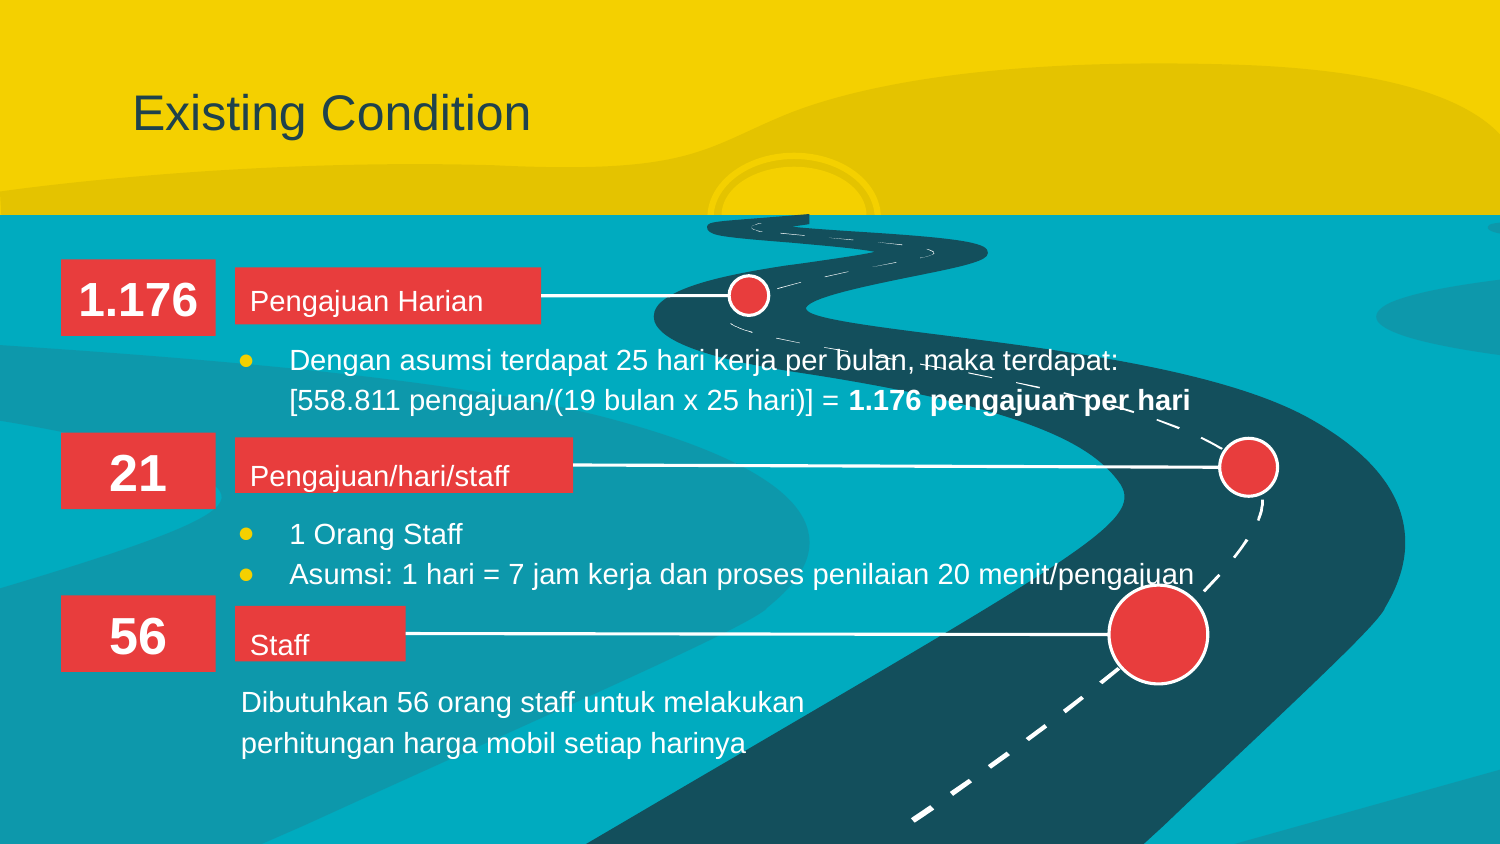

# Existing Condition
1.176
Pengajuan Harian

Dengan asumsi terdapat 25 hari kerja per bulan, maka terdapat:
[558.811 pengajuan/(19 bulan x 25 hari)] = 1.176 pengajuan per hari

21
Pengajuan/hari/staff

1 Orang Staff
Asumsi: 1 hari = 7 jam kerja dan proses penilaian 20 menit/pengajuan

56
Staff
Dibutuhkan 56 orang staff untuk melakukan perhitungan harga mobil setiap harinya